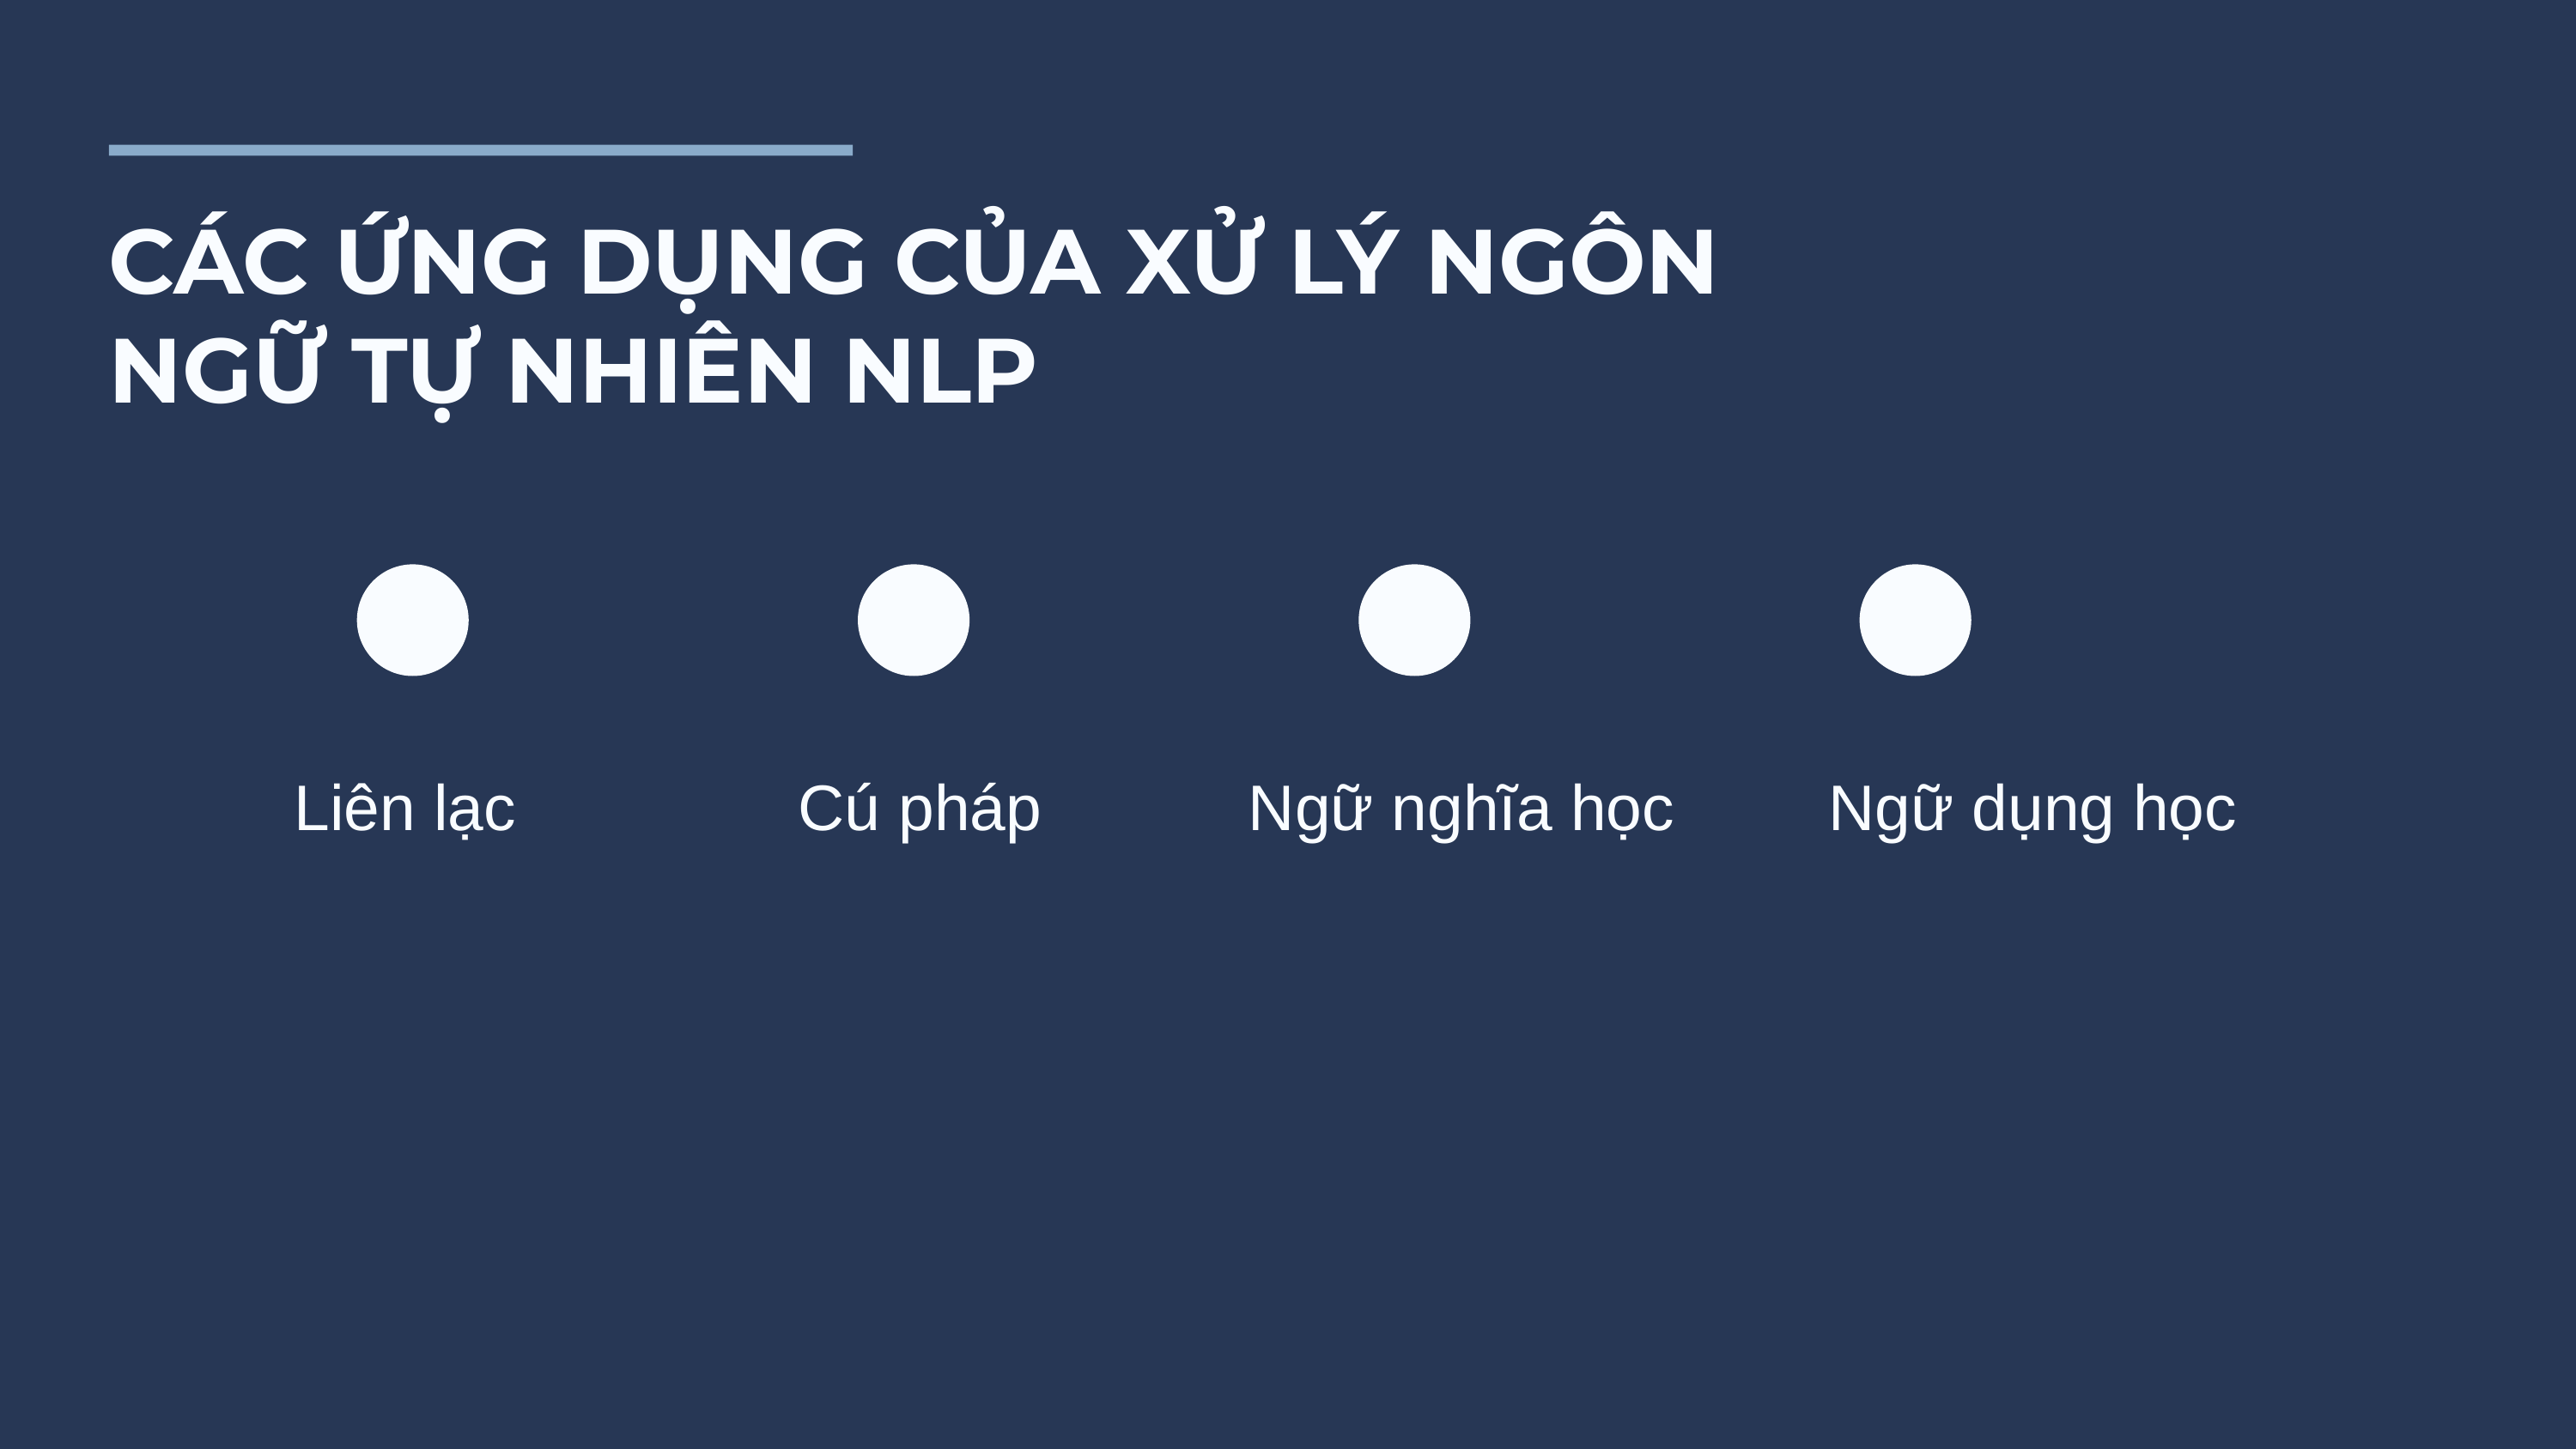

CÁC ỨNG DỤNG CỦA XỬ LÝ NGÔN NGỮ TỰ NHIÊN NLP

Liên lạc
Cú pháp
Ngữ nghĩa học
Ngữ dụng học